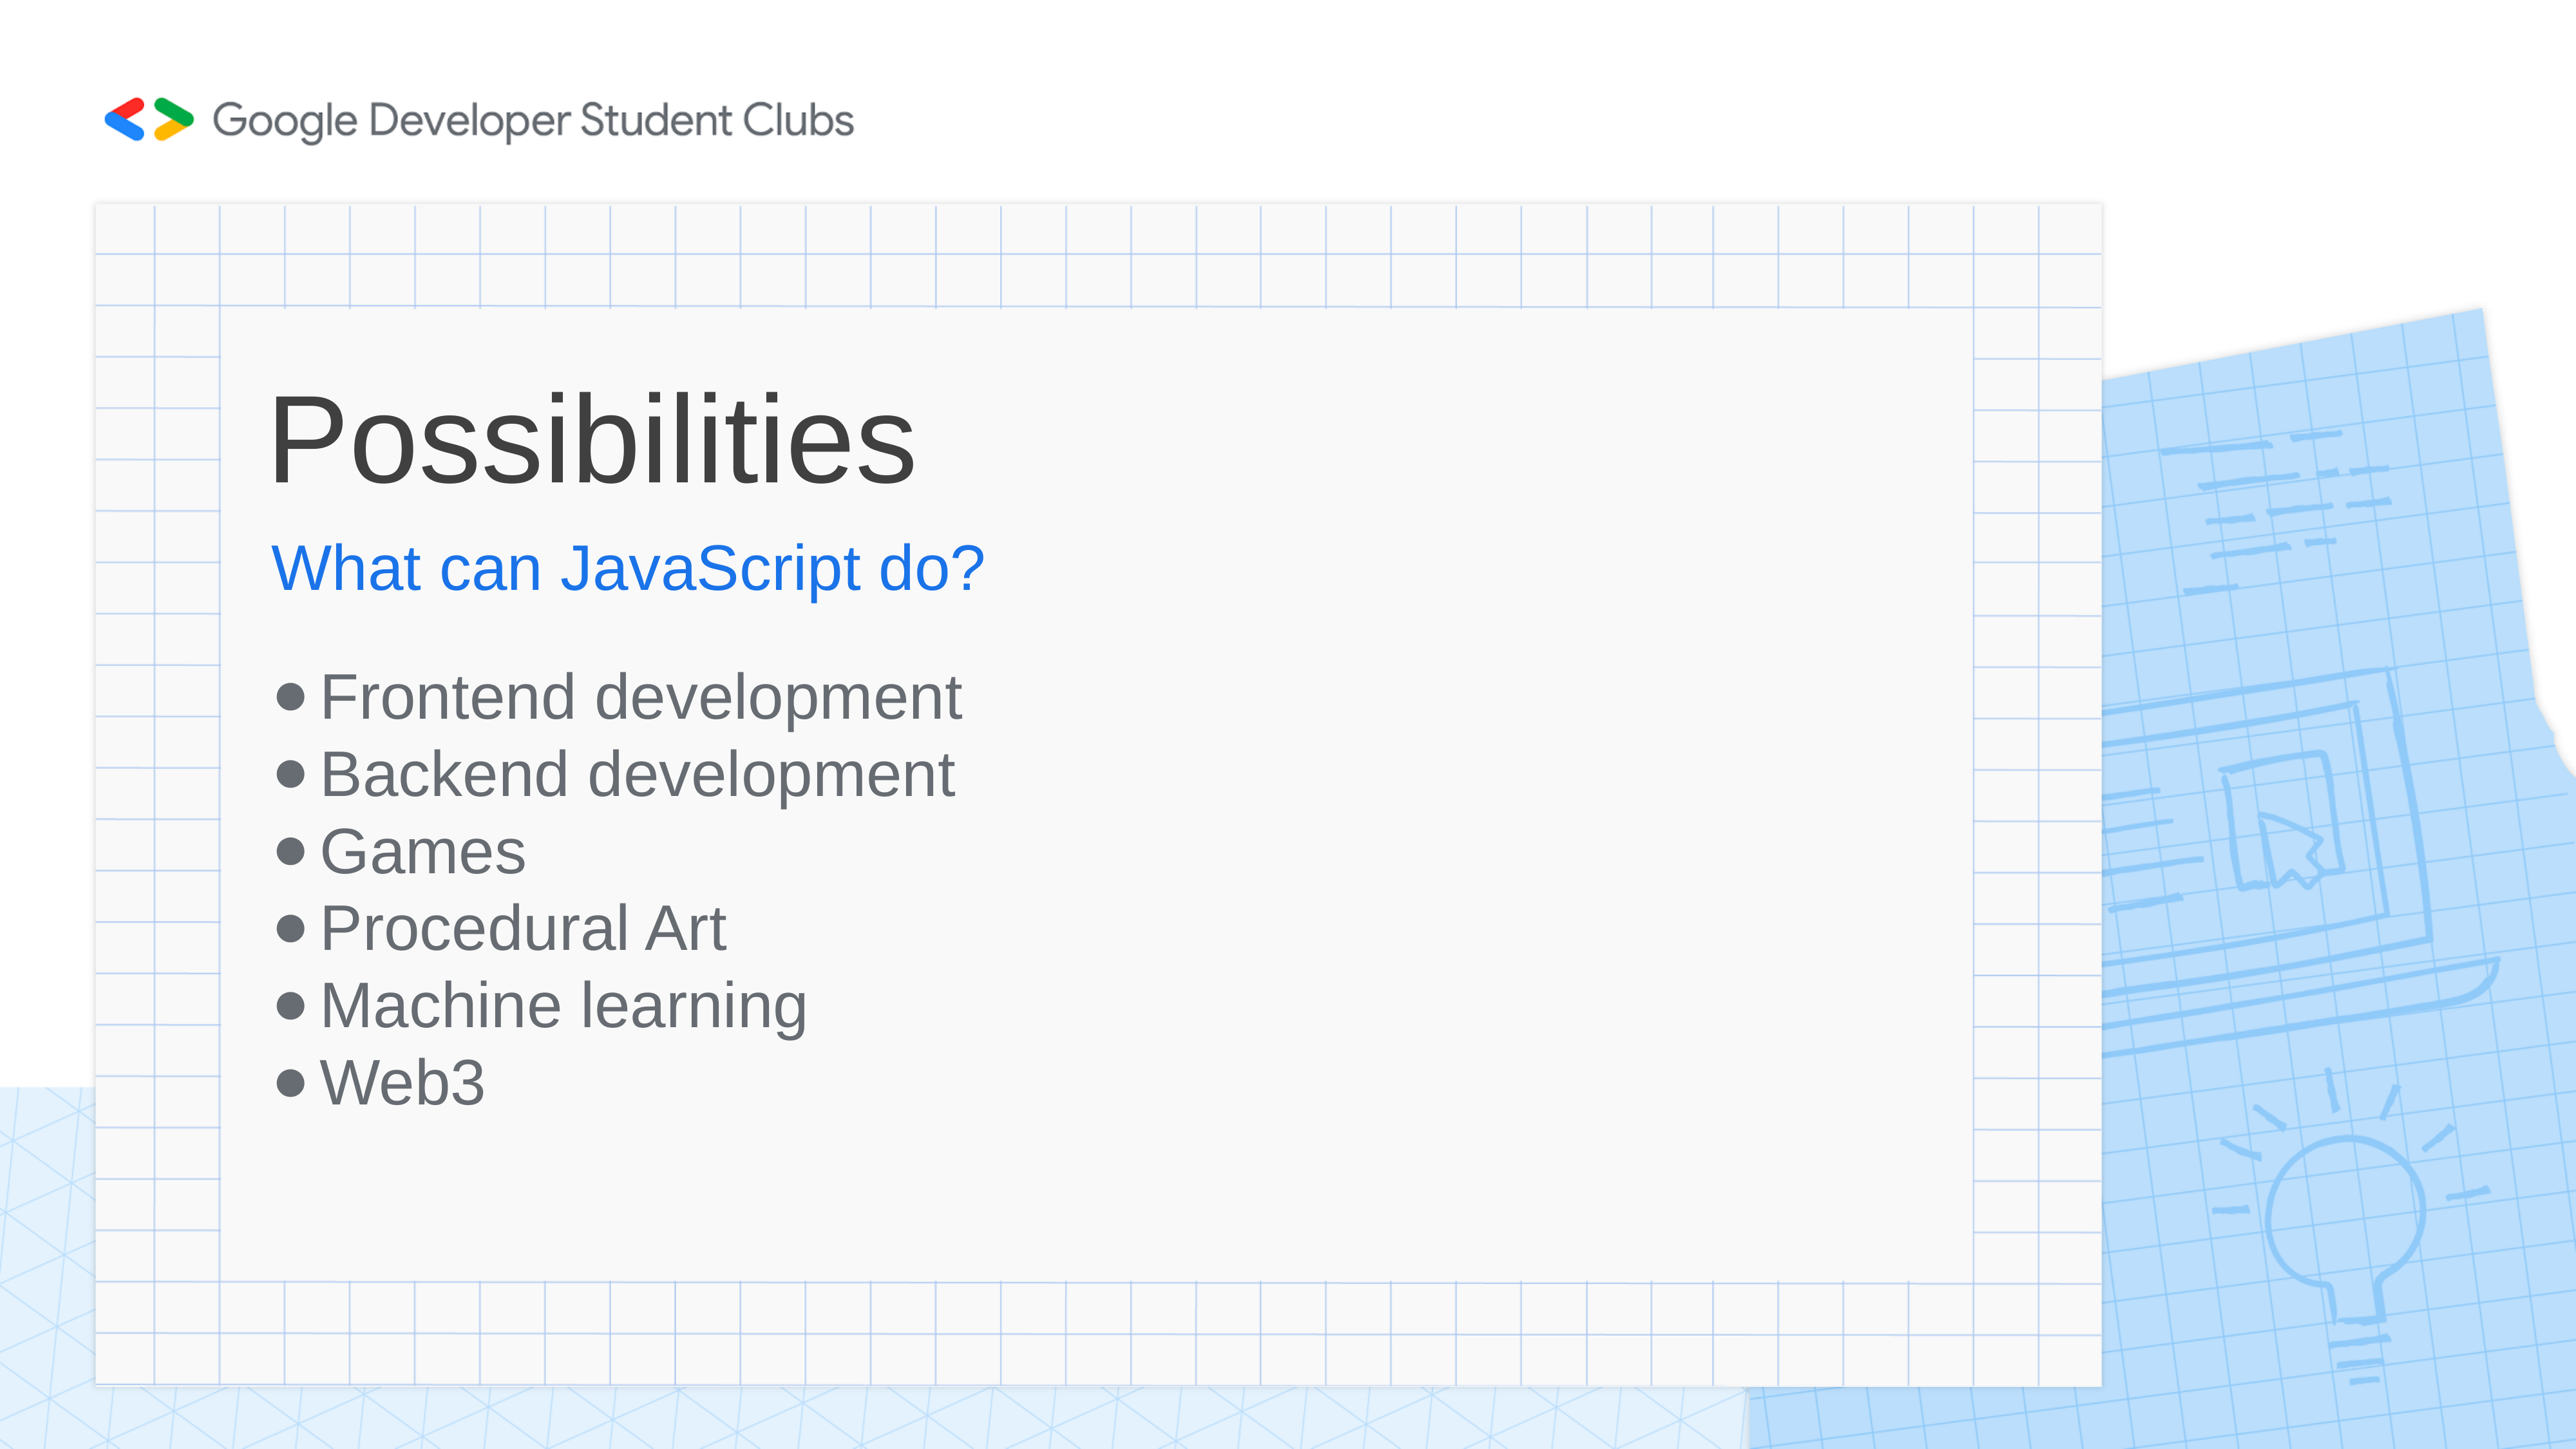

# Possibilities
What can JavaScript do?
Frontend development
Backend development
Games
Procedural Art
Machine learning
Web3